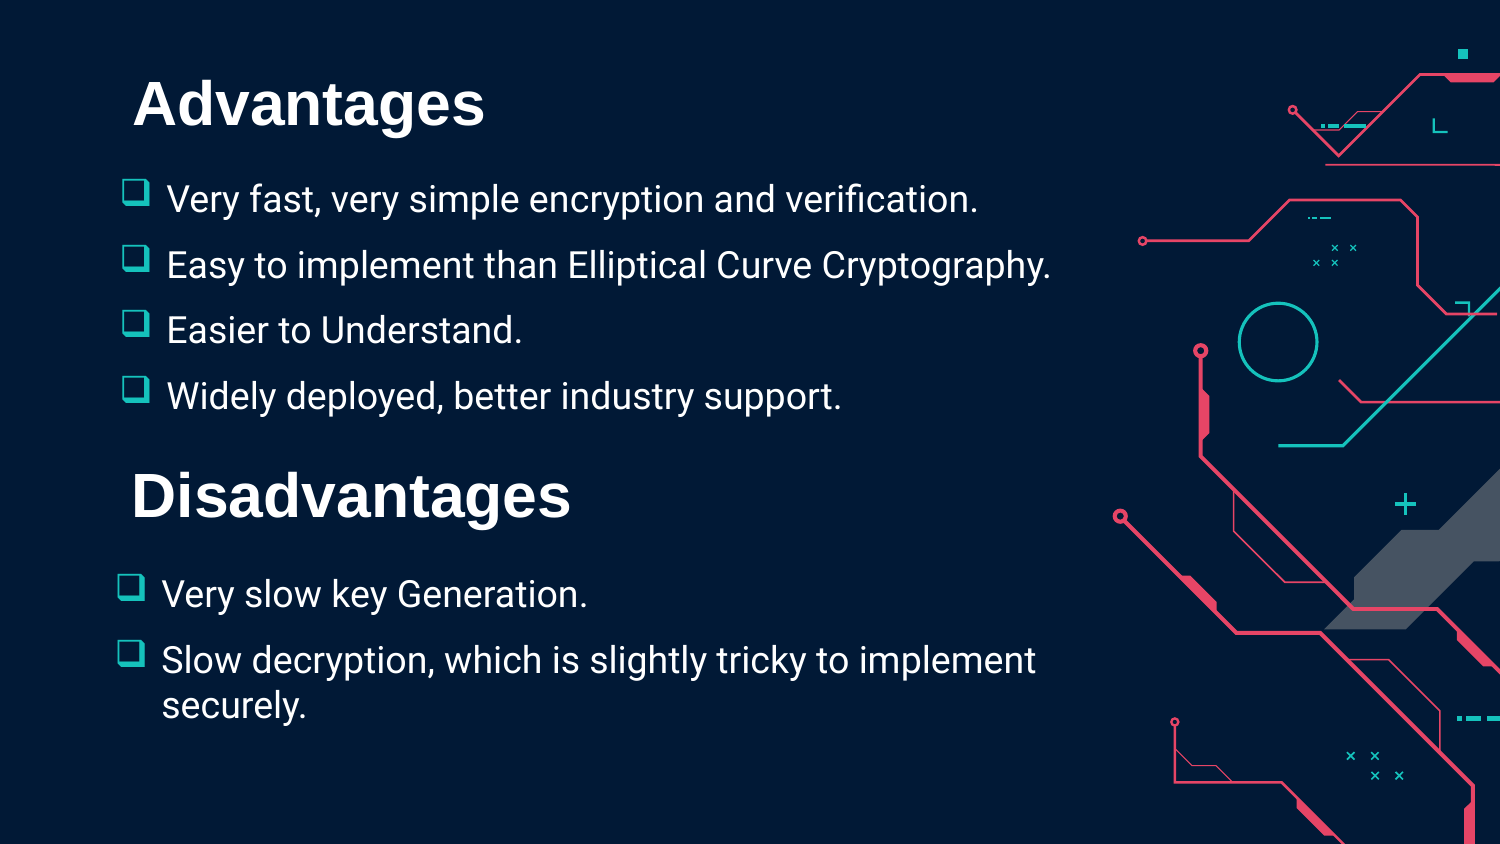

# Advantages

Very fast, very simple encryption and verification.
Easy to implement than Elliptical Curve Cryptography.
Easier to Understand.
Widely deployed, better industry support.
Disadvantages

Very slow key Generation.
Slow decryption, which is slightly tricky to implement securely.